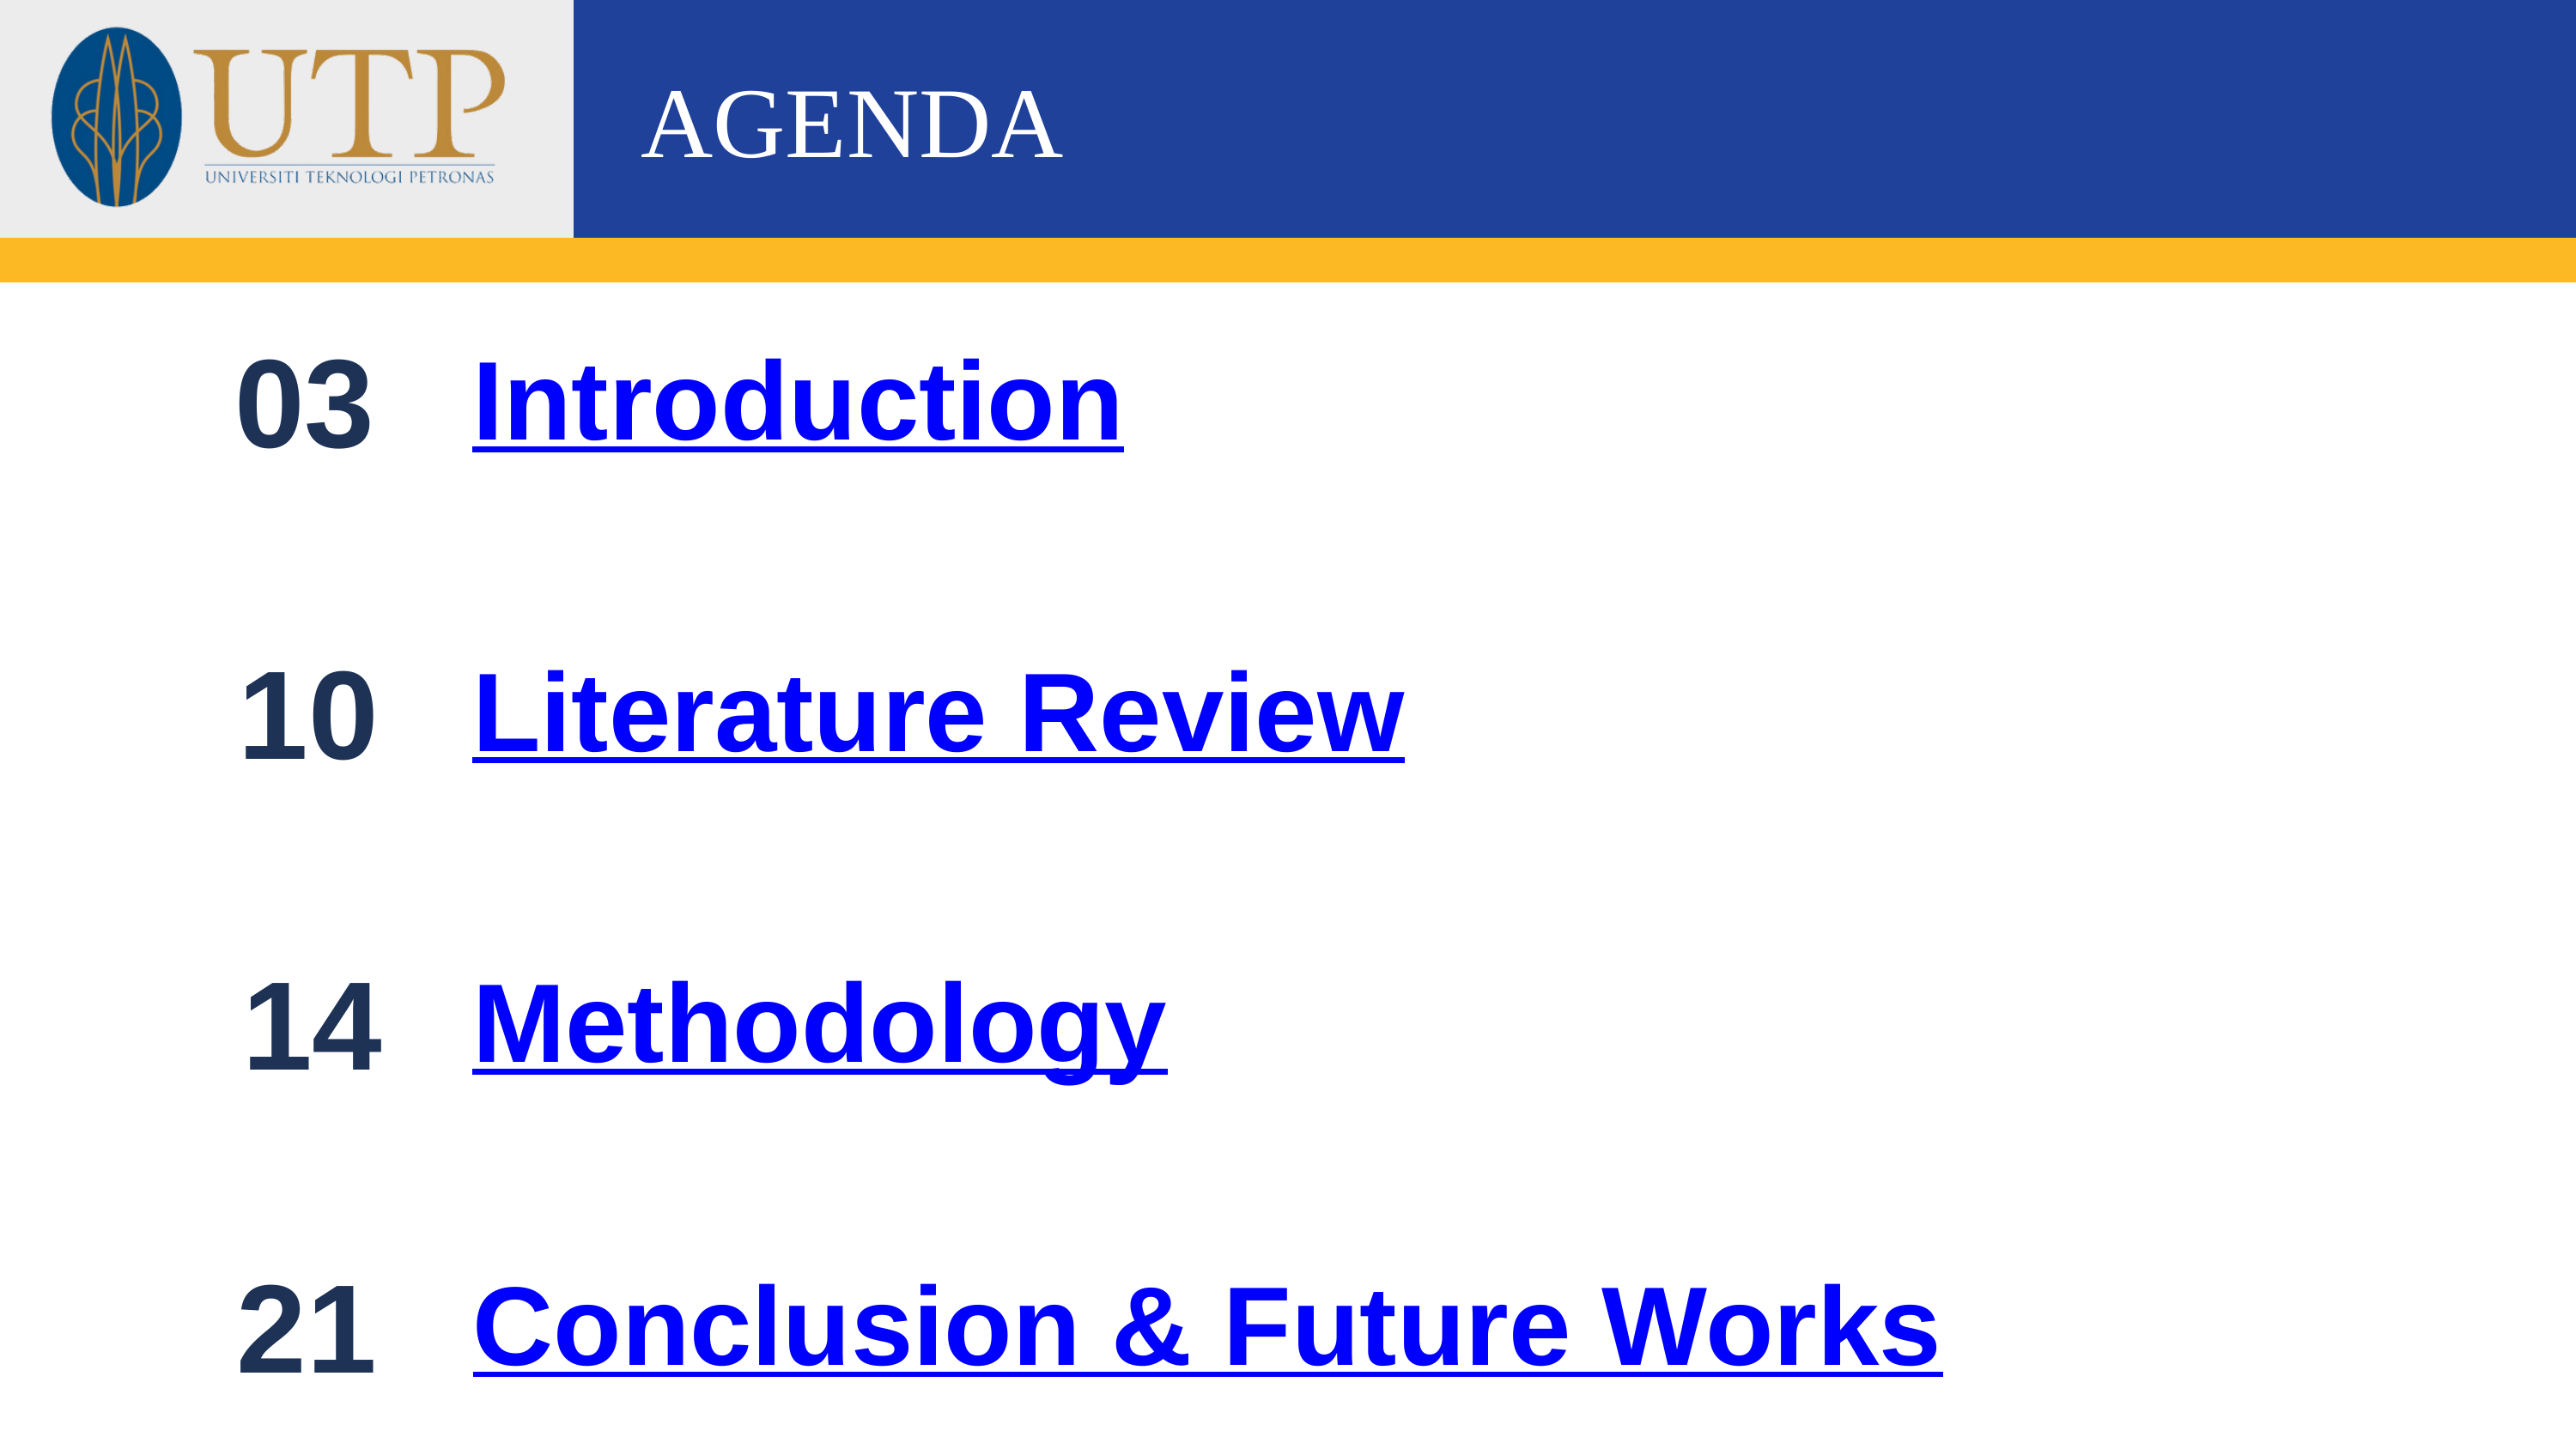

AGENDA

03
Introduction
10
Literature Review
14
Methodology
21
Conclusion & Future Works